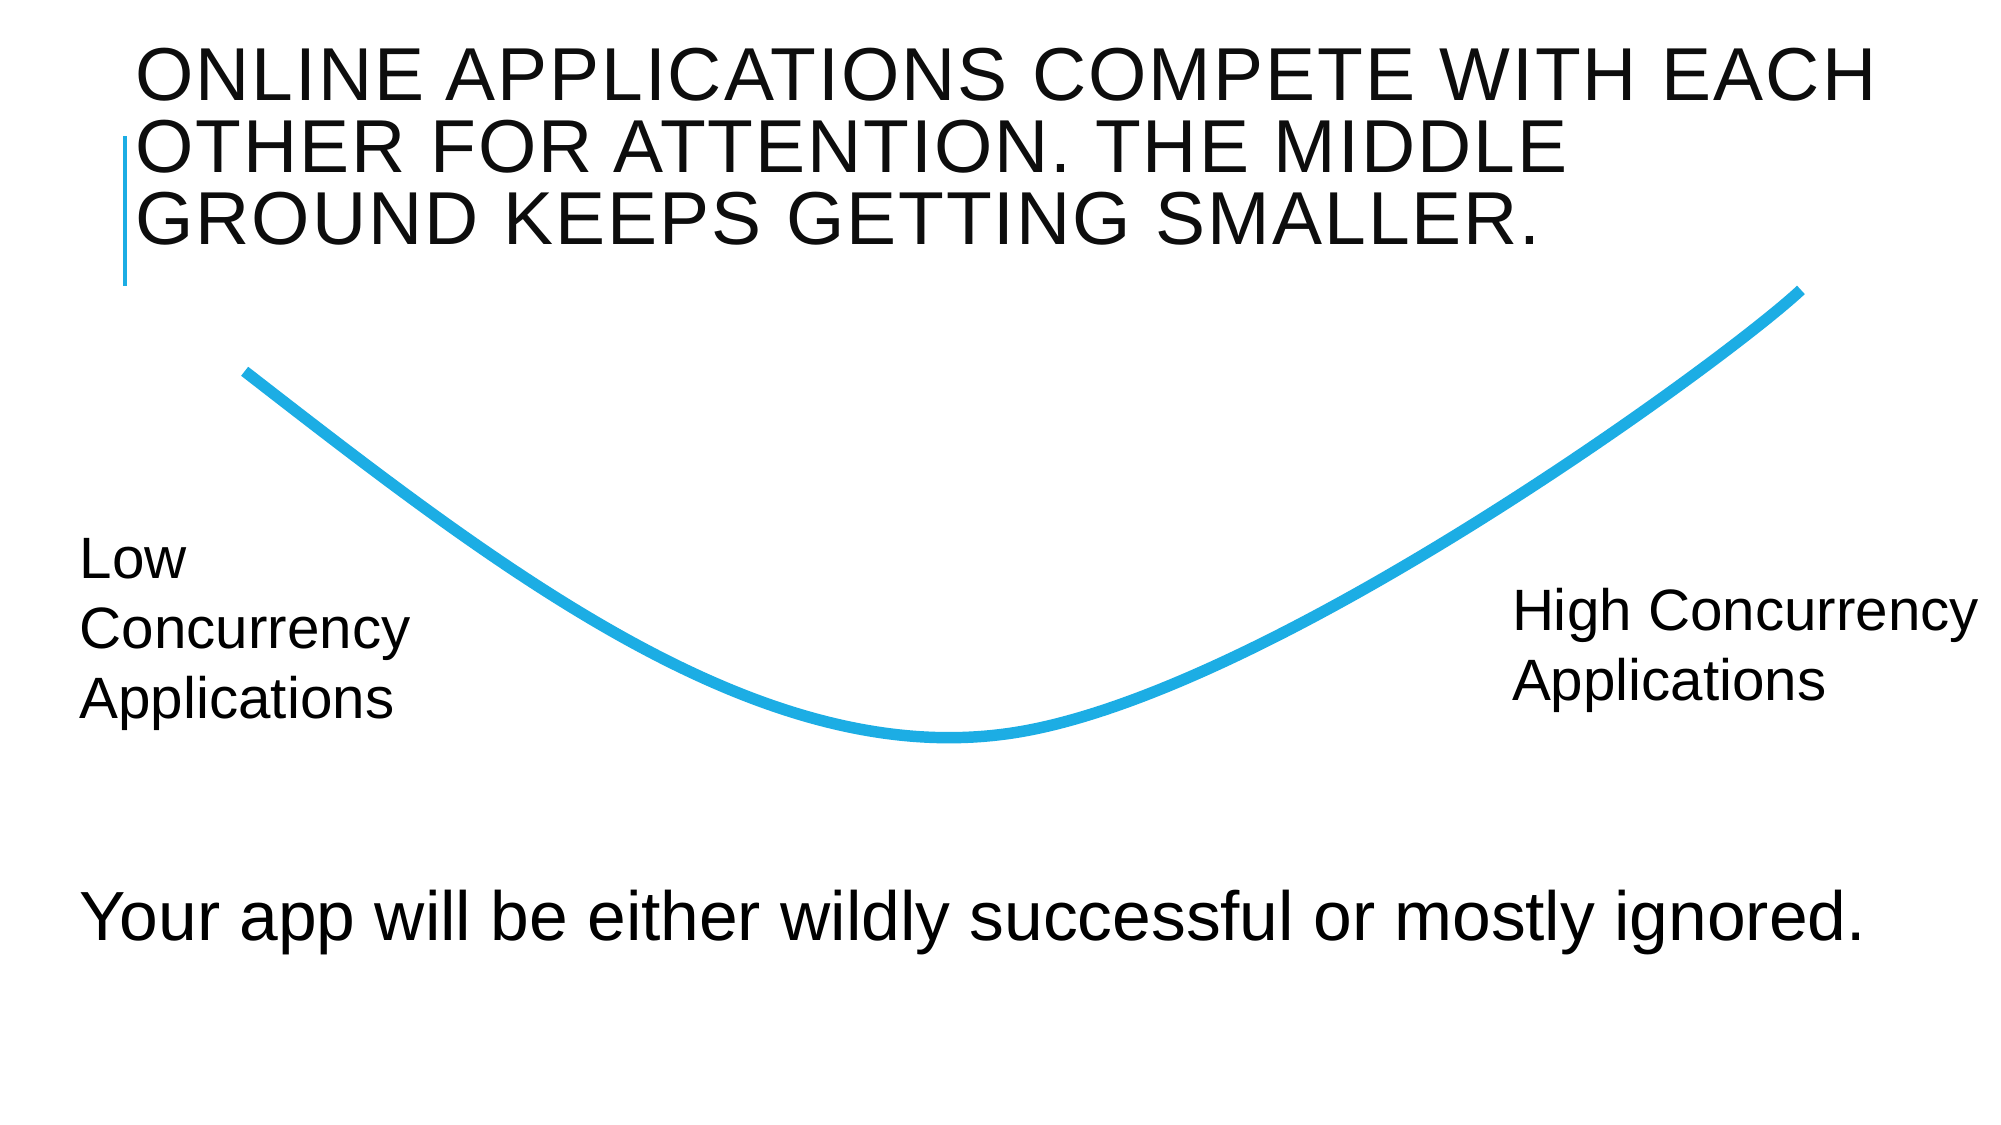

# Online applications compete with each other for attention. The middle ground keeps getting smaller.

Low Concurrency Applications
High Concurrency Applications
Your app will be either wildly successful or mostly ignored.